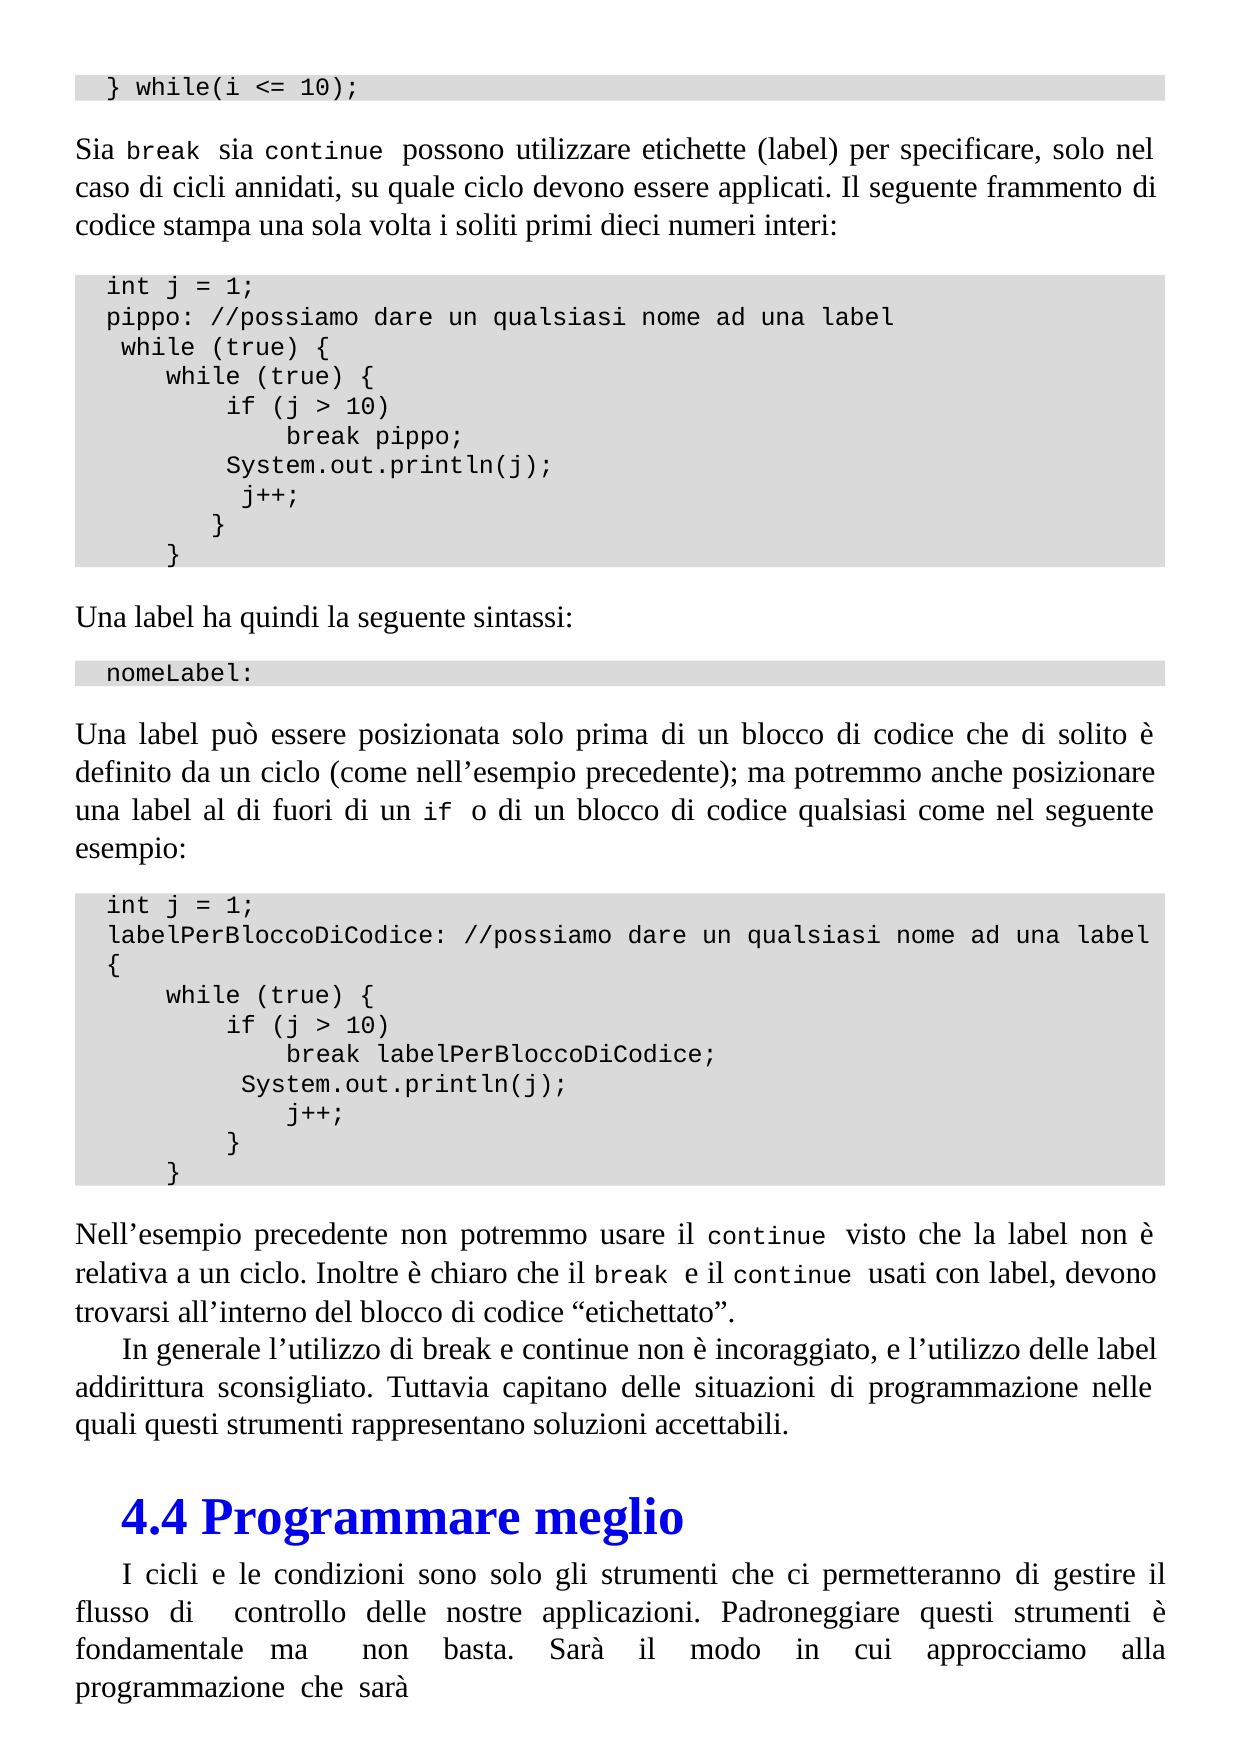

} while(i <= 10);
Sia break sia continue possono utilizzare etichette (label) per specificare, solo nel  caso di cicli annidati, su quale ciclo devono essere applicati. Il seguente frammento di  codice stampa una sola volta i soliti primi dieci numeri interi:
int j = 1;
pippo: //possiamo dare un qualsiasi nome ad una label  while (true) {
while (true) {  if (j > 10)
break pippo;  System.out.println(j);  j++;
}
}
Una label ha quindi la seguente sintassi:
nomeLabel:
Una label può essere posizionata solo prima di un blocco di codice che di solito è  definito da un ciclo (come nell’esempio precedente); ma potremmo anche posizionare  una label al di fuori di un if o di un blocco di codice qualsiasi come nel seguente  esempio:
int j = 1;
labelPerBloccoDiCodice: //possiamo dare un qualsiasi nome ad una label
{
while (true) {  if (j > 10)
break labelPerBloccoDiCodice;  System.out.println(j);
j++;
}
}
Nell’esempio precedente non potremmo usare il continue visto che la label non è  relativa a un ciclo. Inoltre è chiaro che il break e il continue usati con label, devono  trovarsi all’interno del blocco di codice “etichettato”.
In generale l’utilizzo di break e continue non è incoraggiato, e l’utilizzo delle label  addirittura sconsigliato. Tuttavia capitano delle situazioni di programmazione nelle  quali questi strumenti rappresentano soluzioni accettabili.

4.4 Programmare meglio
I cicli e le condizioni sono solo gli strumenti che ci permetteranno di gestire il flusso di  controllo delle nostre applicazioni. Padroneggiare questi strumenti è fondamentale ma  non basta. Sarà il modo in cui approcciamo alla programmazione che sarà